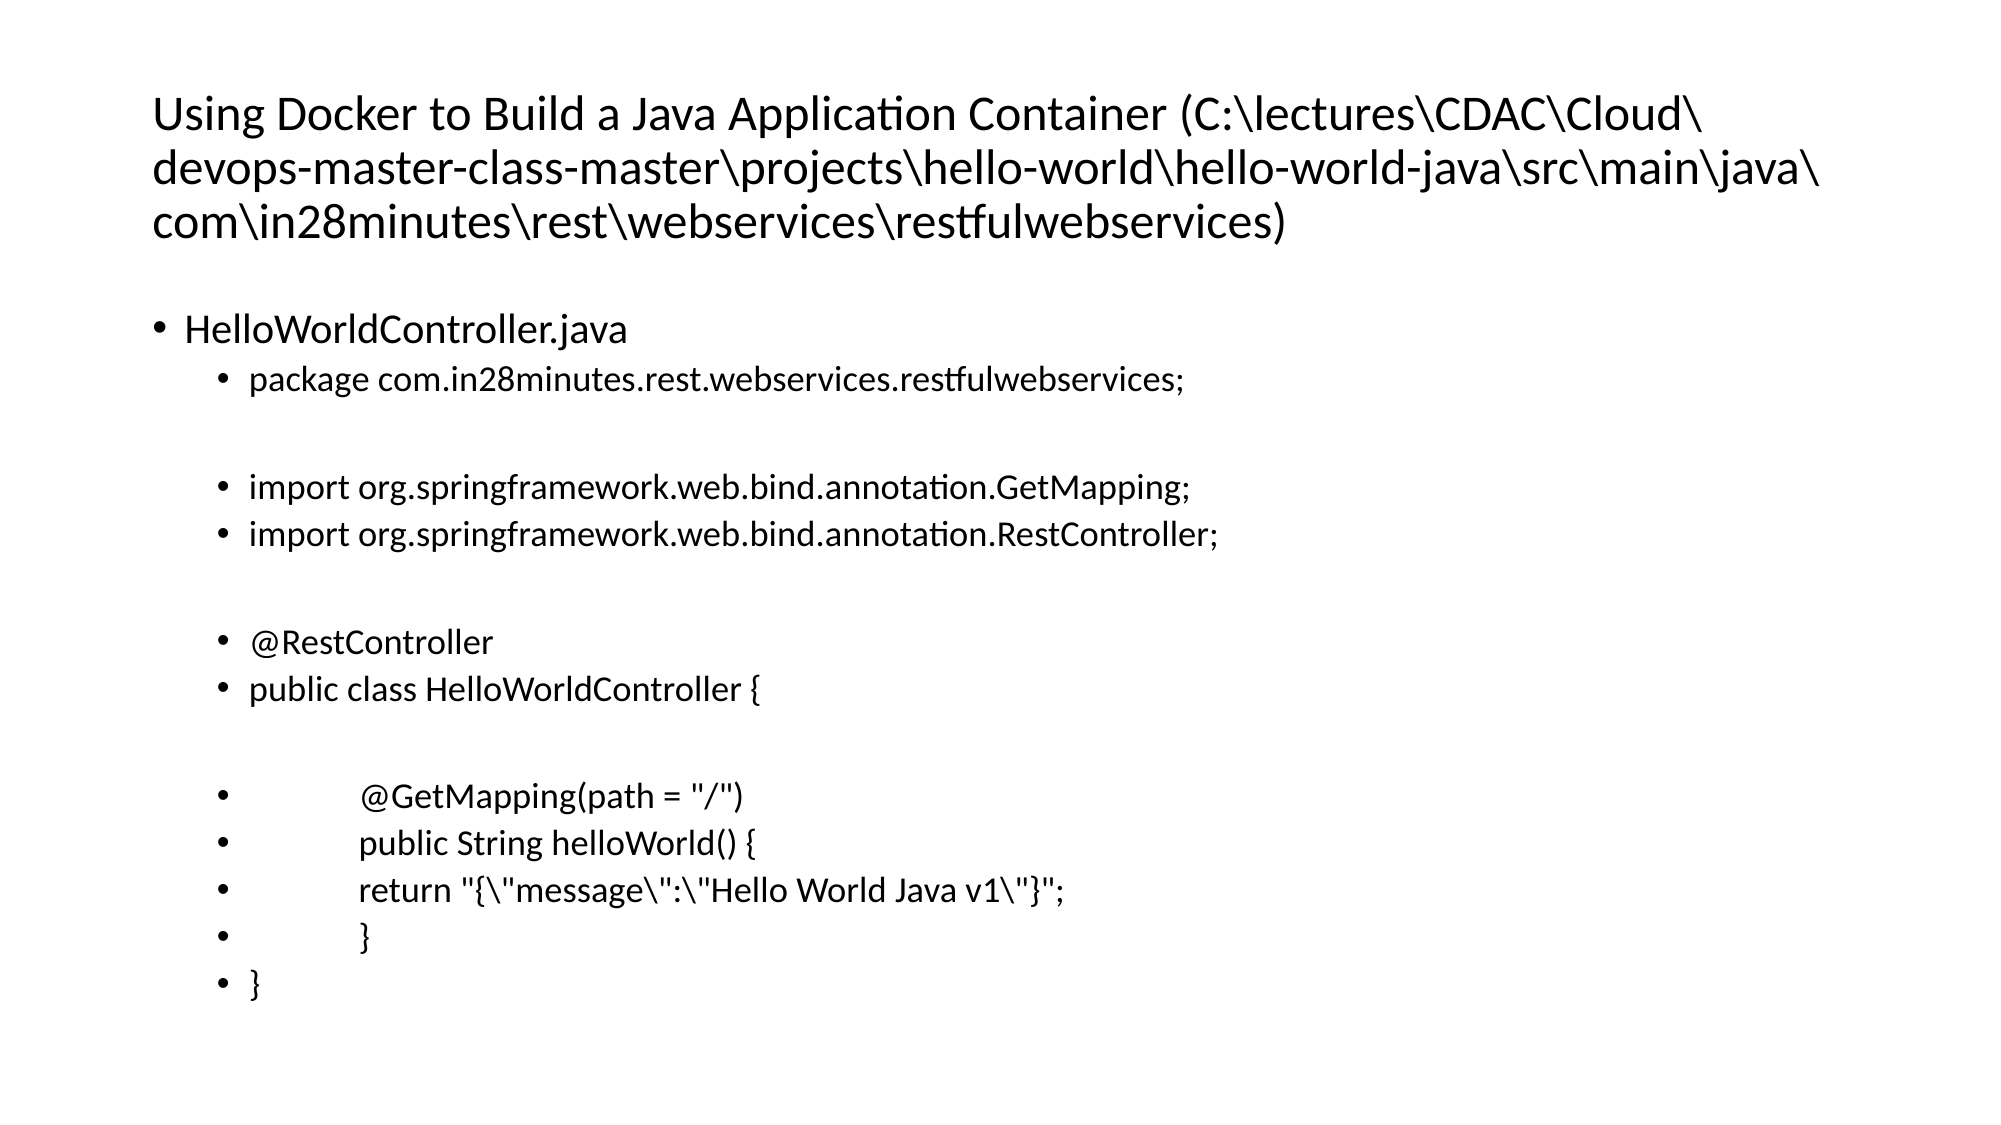

# Using Docker to Build a Java Application Container (C:\lectures\CDAC\Cloud\devops-master-class-master\projects\hello-world\hello-world-java\src\main\java\com\in28minutes\rest\webservices\restfulwebservices)
HelloWorldController.java
package com.in28minutes.rest.webservices.restfulwebservices;

import org.springframework.web.bind.annotation.GetMapping;
import org.springframework.web.bind.annotation.RestController;

@RestController
public class HelloWorldController {

	@GetMapping(path = "/")
	public String helloWorld() {
		return "{\"message\":\"Hello World Java v1\"}";
	}
}